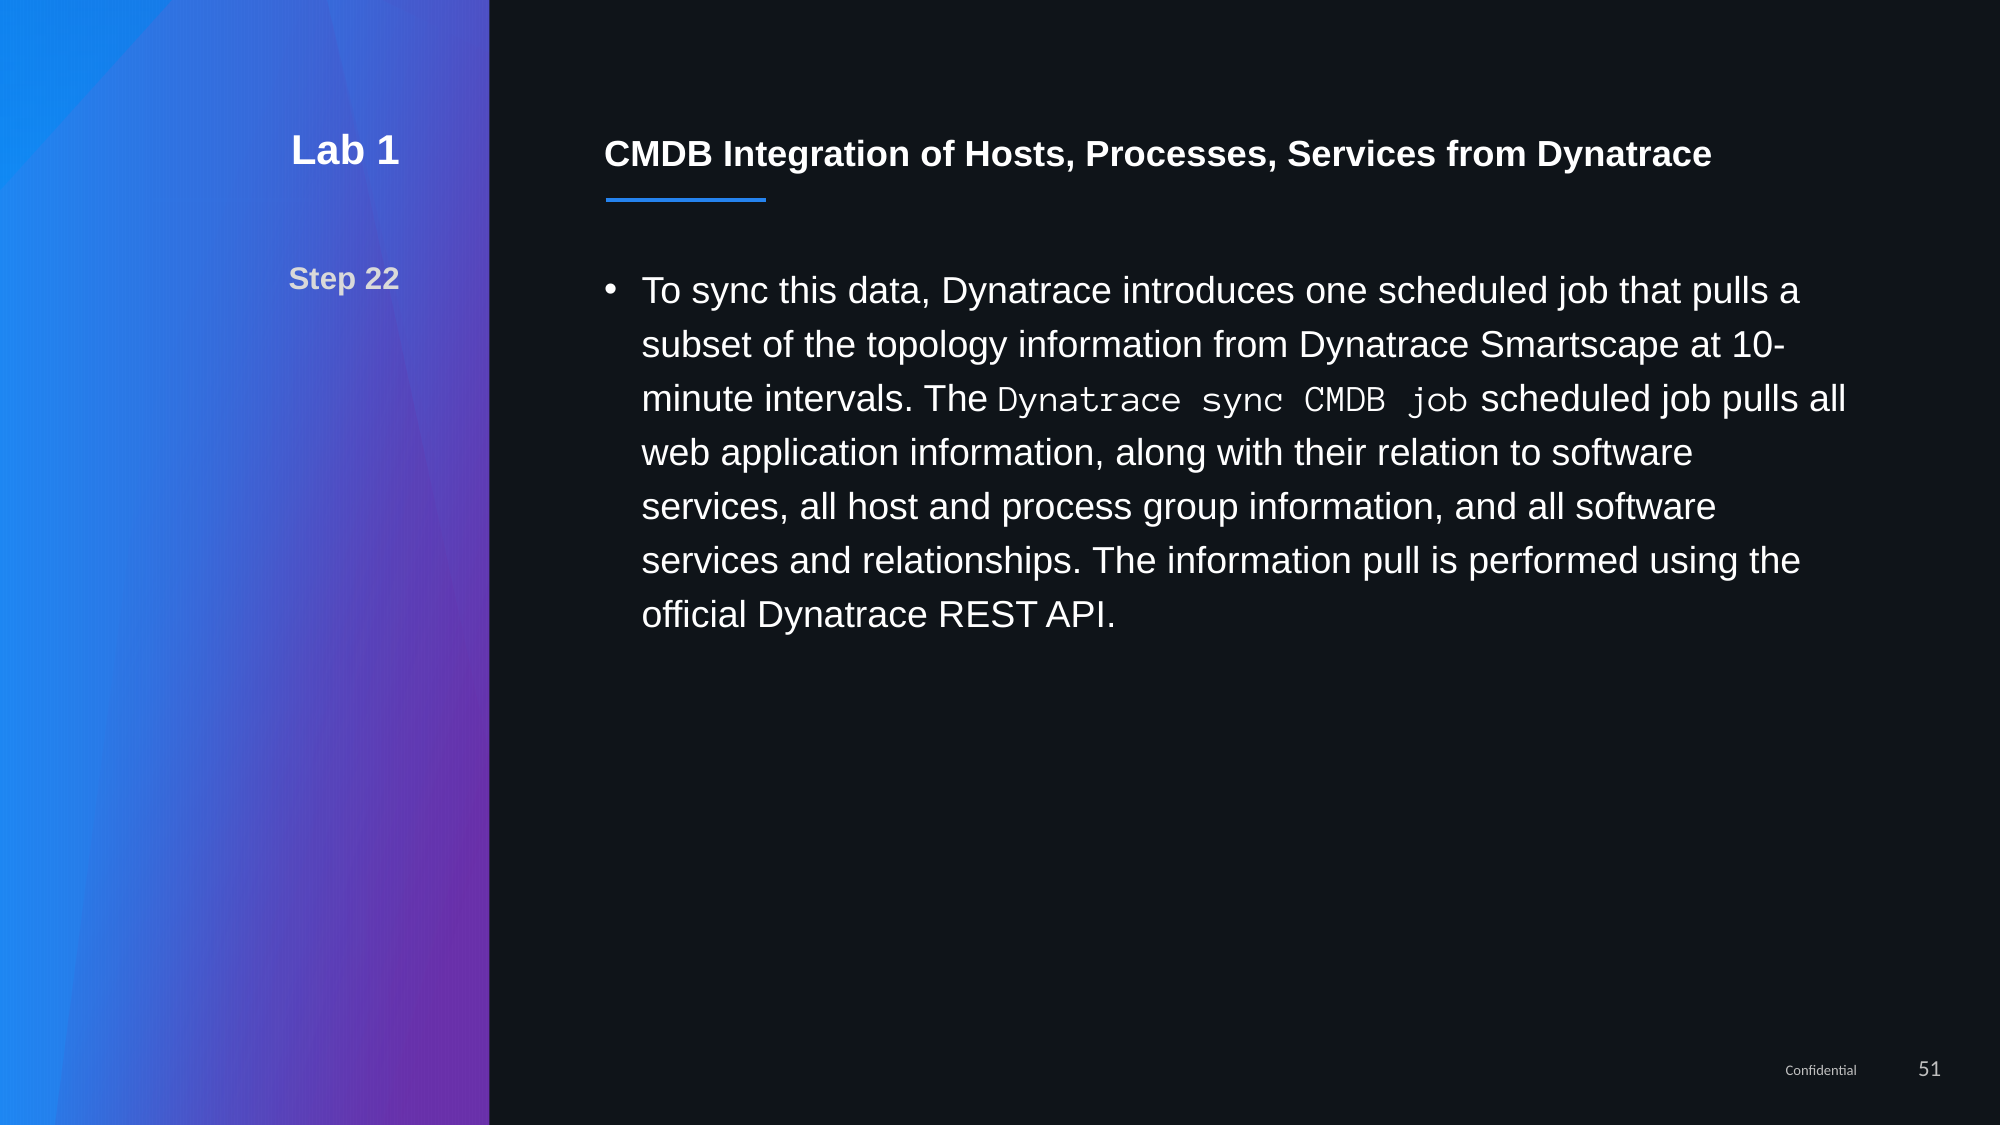

Lab 1
# CMDB Integration of Hosts, Processes, Services from Dynatrace
Step 22
To sync this data, Dynatrace introduces one scheduled job that pulls a subset of the topology information from Dynatrace Smartscape at 10-minute intervals. The Dynatrace sync CMDB job scheduled job pulls all web application information, along with their relation to software services, all host and process group information, and all software services and relationships. The information pull is performed using the official Dynatrace REST API.